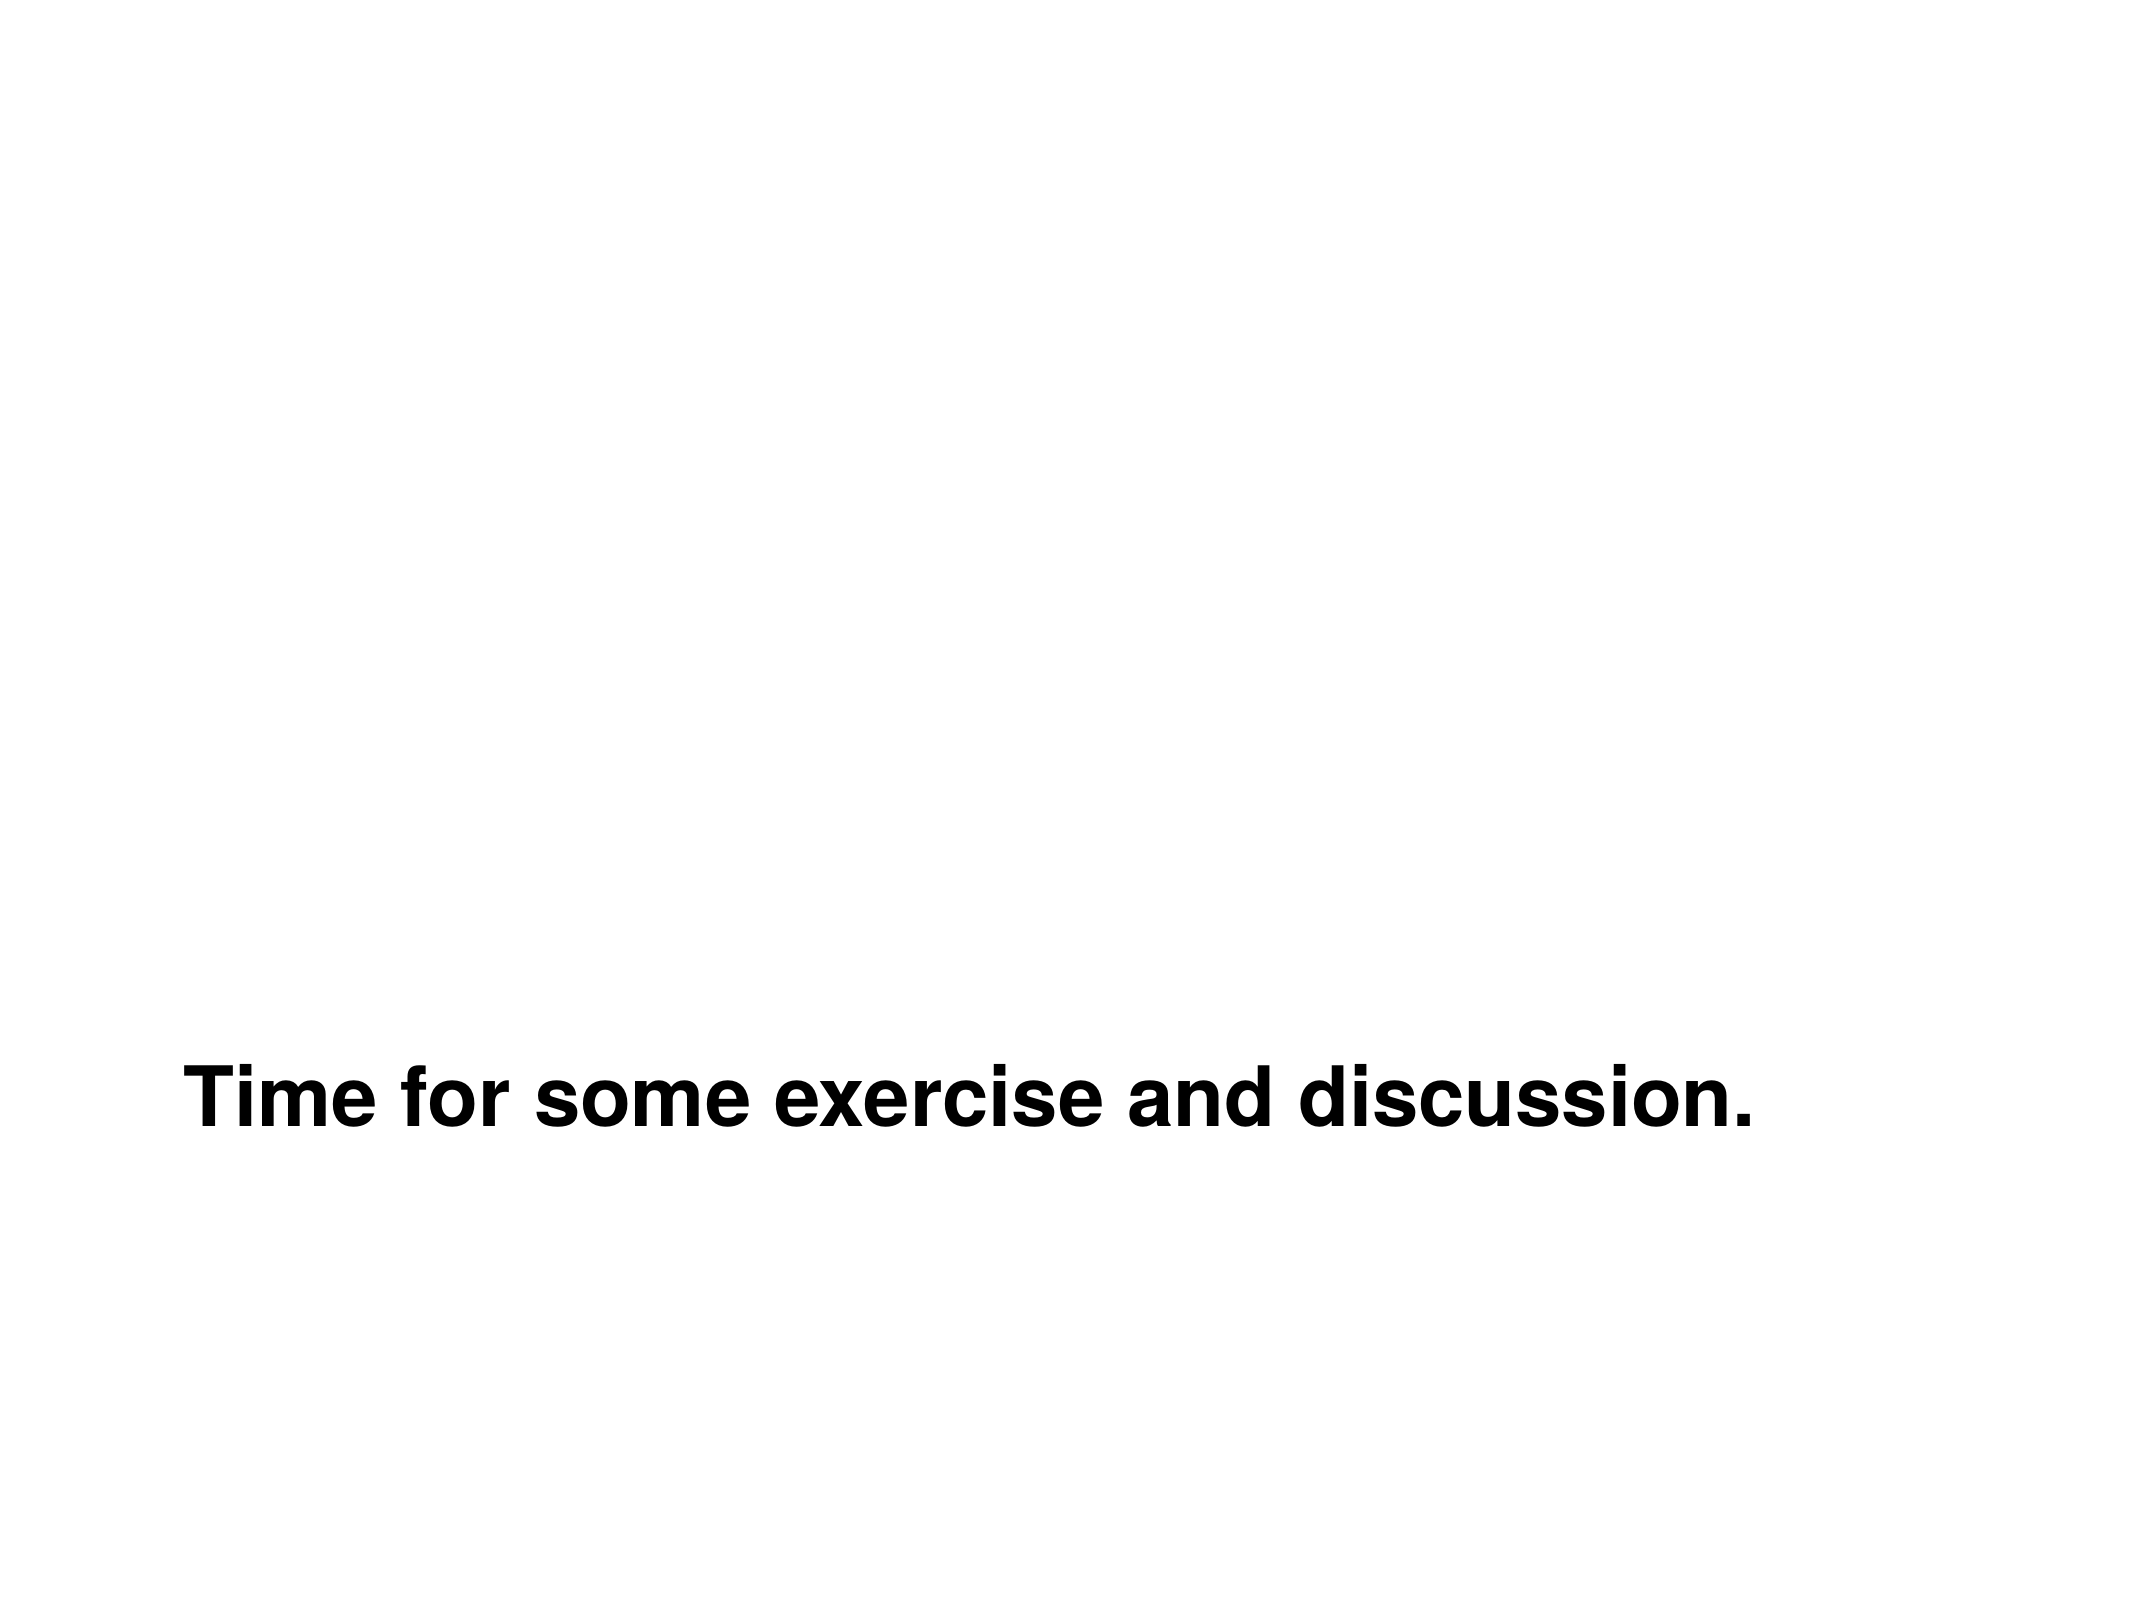

# Time for some exercise and discussion.